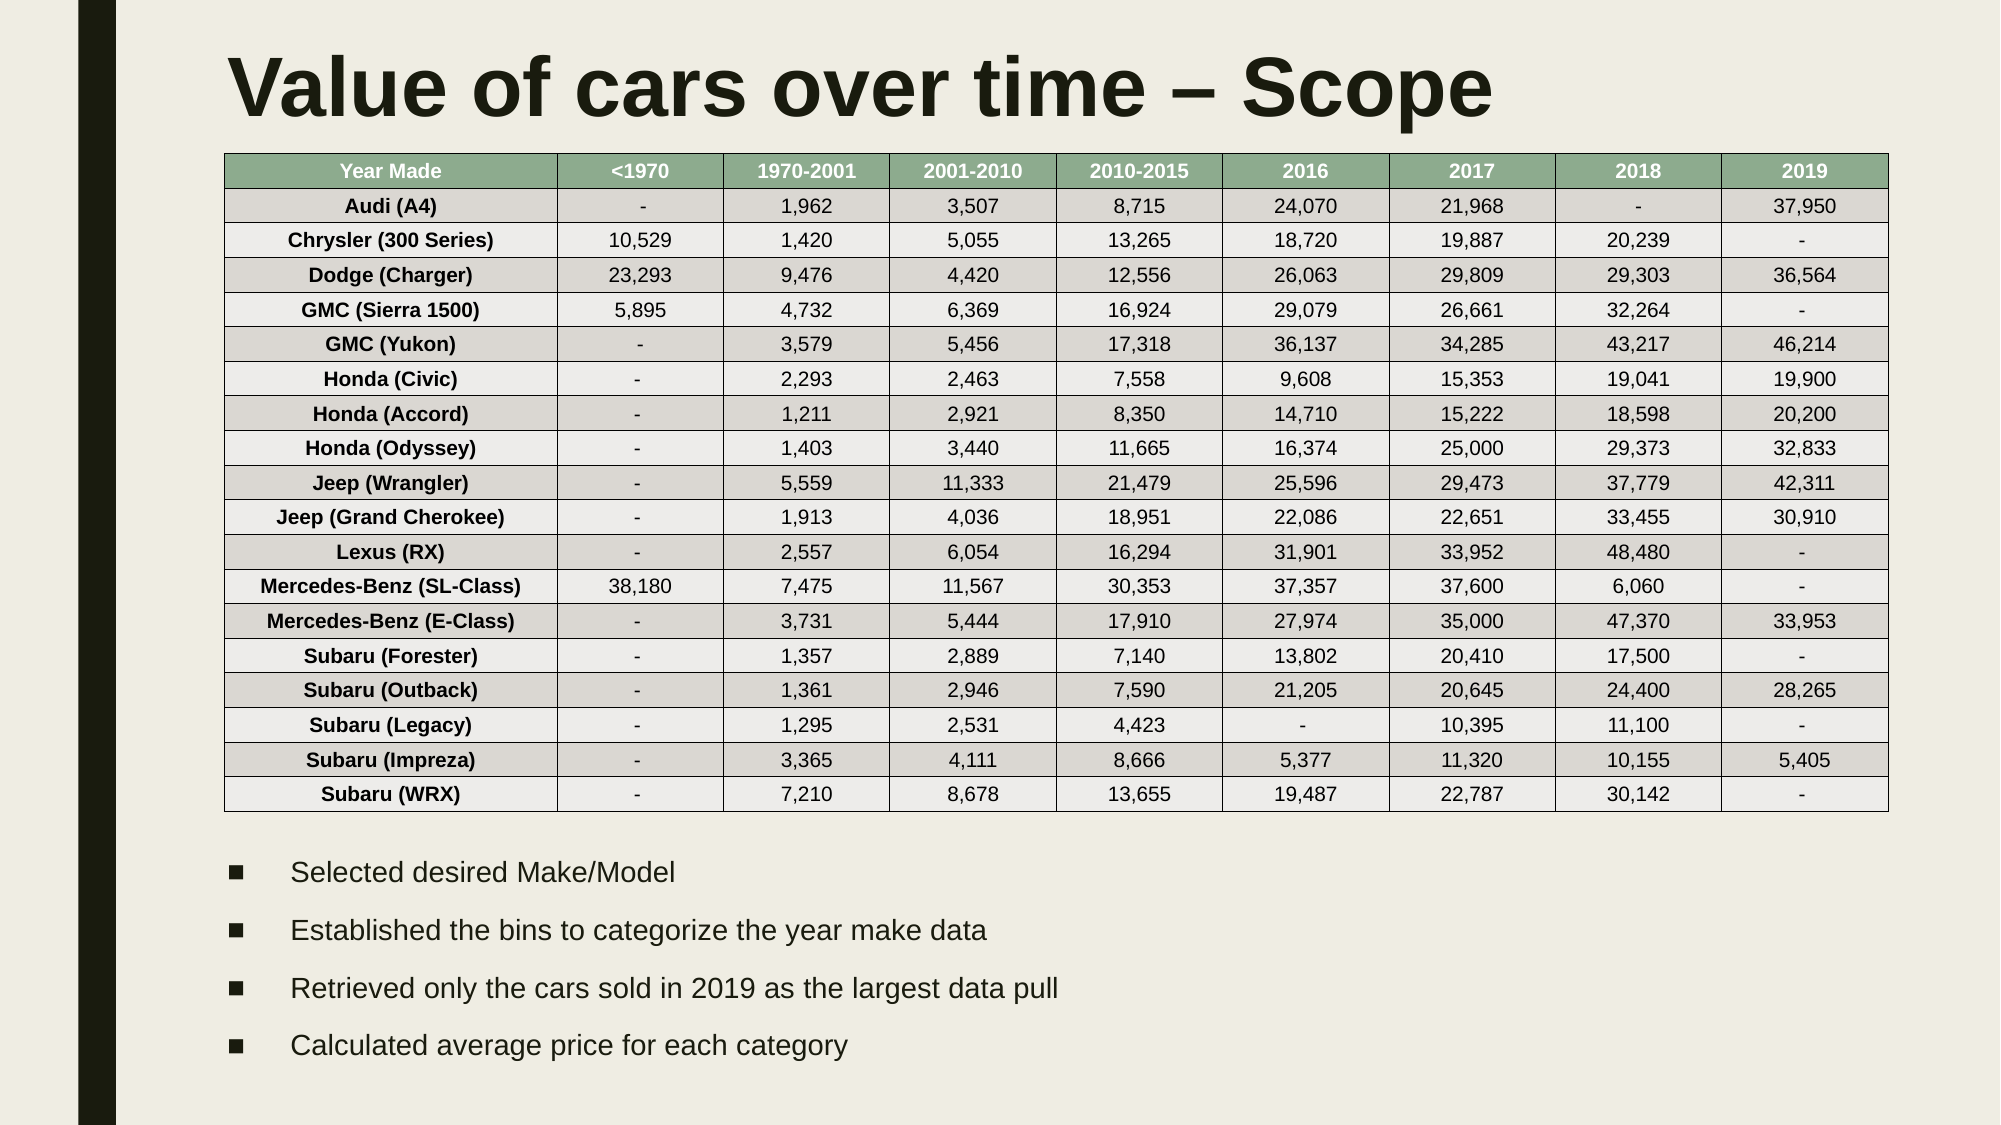

# Value of cars over time – Scope
| Year Made | <1970 | 1970-2001 | 2001-2010 | 2010-2015 | 2016 | 2017 | 2018 | 2019 |
| --- | --- | --- | --- | --- | --- | --- | --- | --- |
| Audi (A4) | - | 1,962 | 3,507 | 8,715 | 24,070 | 21,968 | - | 37,950 |
| Chrysler (300 Series) | 10,529 | 1,420 | 5,055 | 13,265 | 18,720 | 19,887 | 20,239 | - |
| Dodge (Charger) | 23,293 | 9,476 | 4,420 | 12,556 | 26,063 | 29,809 | 29,303 | 36,564 |
| GMC (Sierra 1500) | 5,895 | 4,732 | 6,369 | 16,924 | 29,079 | 26,661 | 32,264 | - |
| GMC (Yukon) | - | 3,579 | 5,456 | 17,318 | 36,137 | 34,285 | 43,217 | 46,214 |
| Honda (Civic) | - | 2,293 | 2,463 | 7,558 | 9,608 | 15,353 | 19,041 | 19,900 |
| Honda (Accord) | - | 1,211 | 2,921 | 8,350 | 14,710 | 15,222 | 18,598 | 20,200 |
| Honda (Odyssey) | - | 1,403 | 3,440 | 11,665 | 16,374 | 25,000 | 29,373 | 32,833 |
| Jeep (Wrangler) | - | 5,559 | 11,333 | 21,479 | 25,596 | 29,473 | 37,779 | 42,311 |
| Jeep (Grand Cherokee) | - | 1,913 | 4,036 | 18,951 | 22,086 | 22,651 | 33,455 | 30,910 |
| Lexus (RX) | - | 2,557 | 6,054 | 16,294 | 31,901 | 33,952 | 48,480 | - |
| Mercedes-Benz (SL-Class) | 38,180 | 7,475 | 11,567 | 30,353 | 37,357 | 37,600 | 6,060 | - |
| Mercedes-Benz (E-Class) | - | 3,731 | 5,444 | 17,910 | 27,974 | 35,000 | 47,370 | 33,953 |
| Subaru (Forester) | - | 1,357 | 2,889 | 7,140 | 13,802 | 20,410 | 17,500 | - |
| Subaru (Outback) | - | 1,361 | 2,946 | 7,590 | 21,205 | 20,645 | 24,400 | 28,265 |
| Subaru (Legacy) | - | 1,295 | 2,531 | 4,423 | - | 10,395 | 11,100 | - |
| Subaru (Impreza) | - | 3,365 | 4,111 | 8,666 | 5,377 | 11,320 | 10,155 | 5,405 |
| Subaru (WRX) | - | 7,210 | 8,678 | 13,655 | 19,487 | 22,787 | 30,142 | - |
Selected desired Make/Model
Established the bins to categorize the year make data
Retrieved only the cars sold in 2019 as the largest data pull
Calculated average price for each category